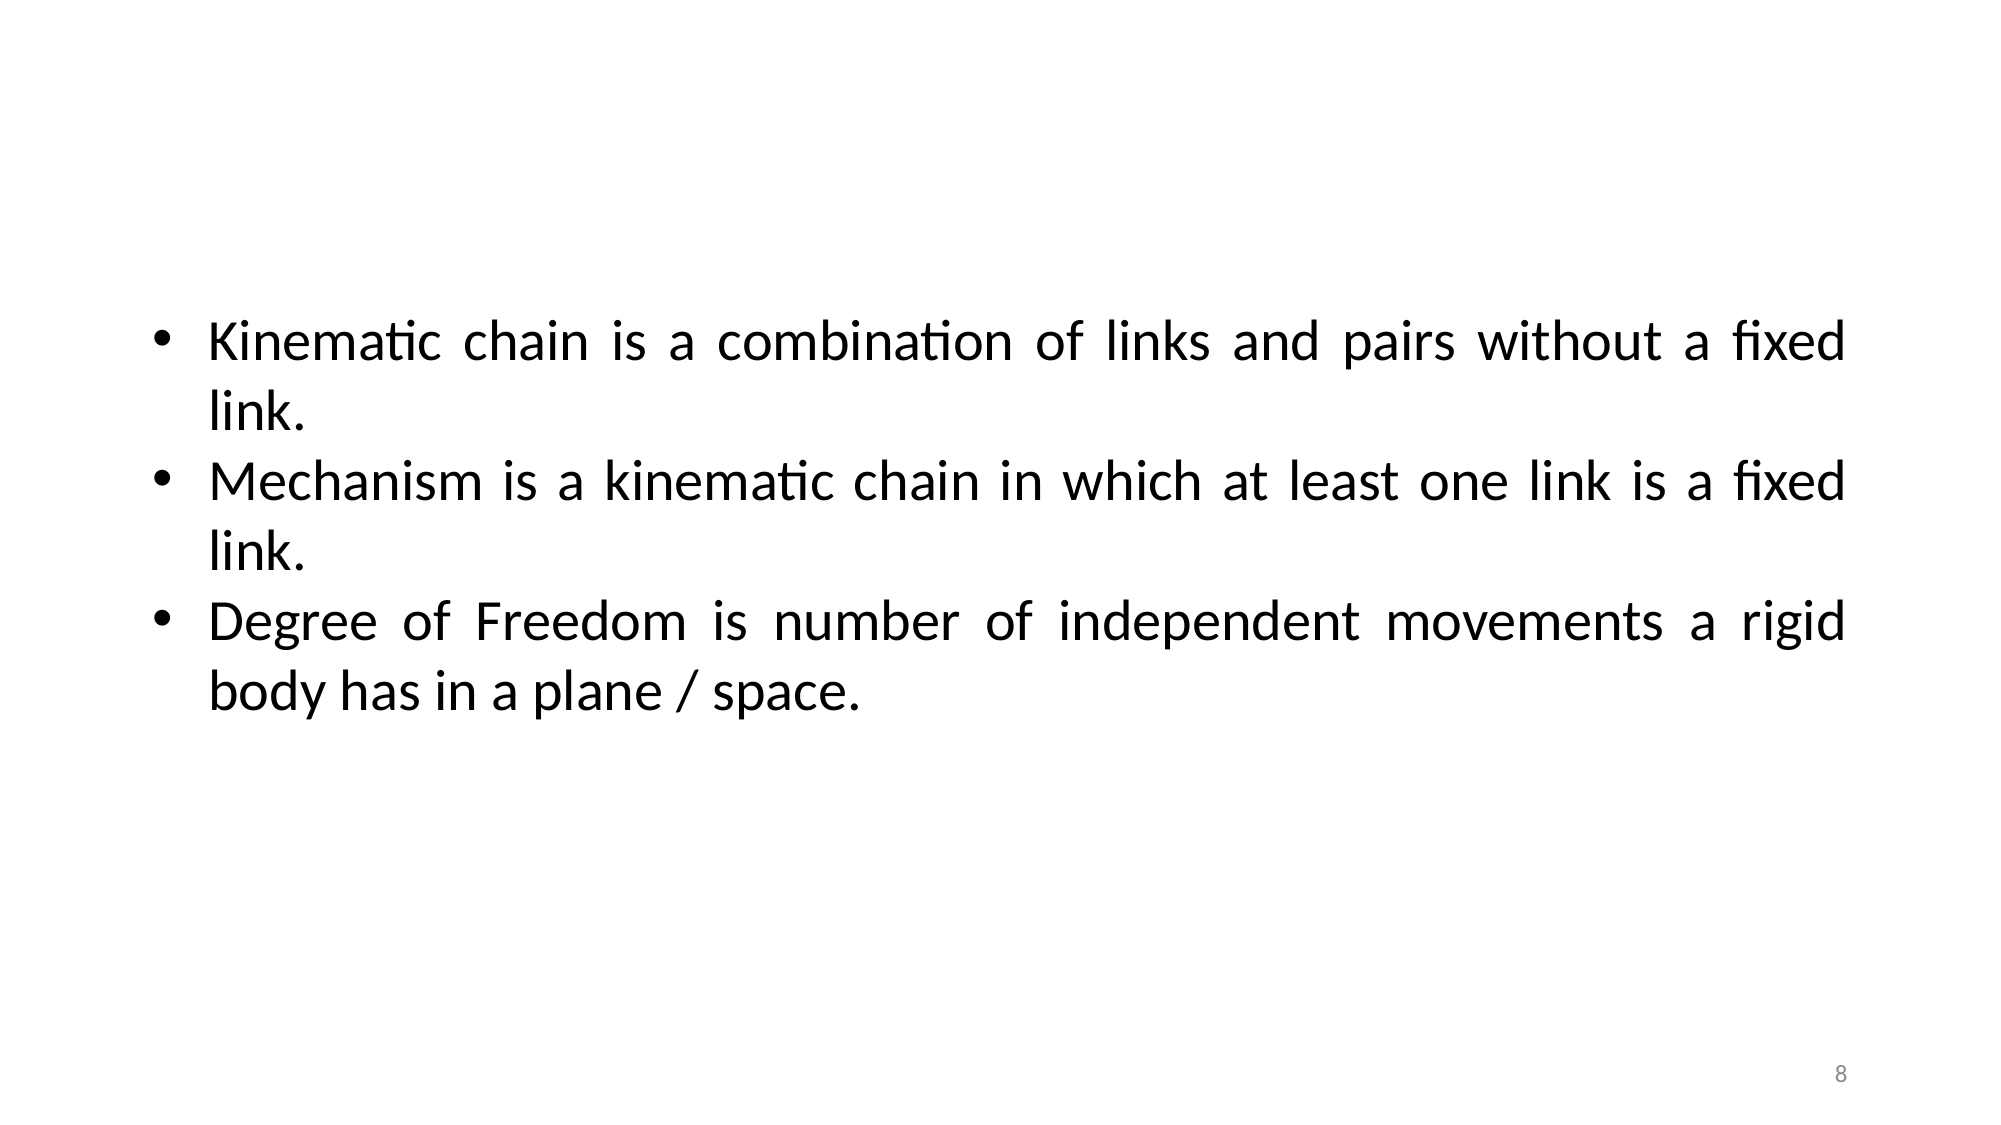

#
Kinematic chain is a combination of links and pairs without a fixed link.
Mechanism is a kinematic chain in which at least one link is a fixed link.
Degree of Freedom is number of independent movements a rigid body has in a plane / space.
8